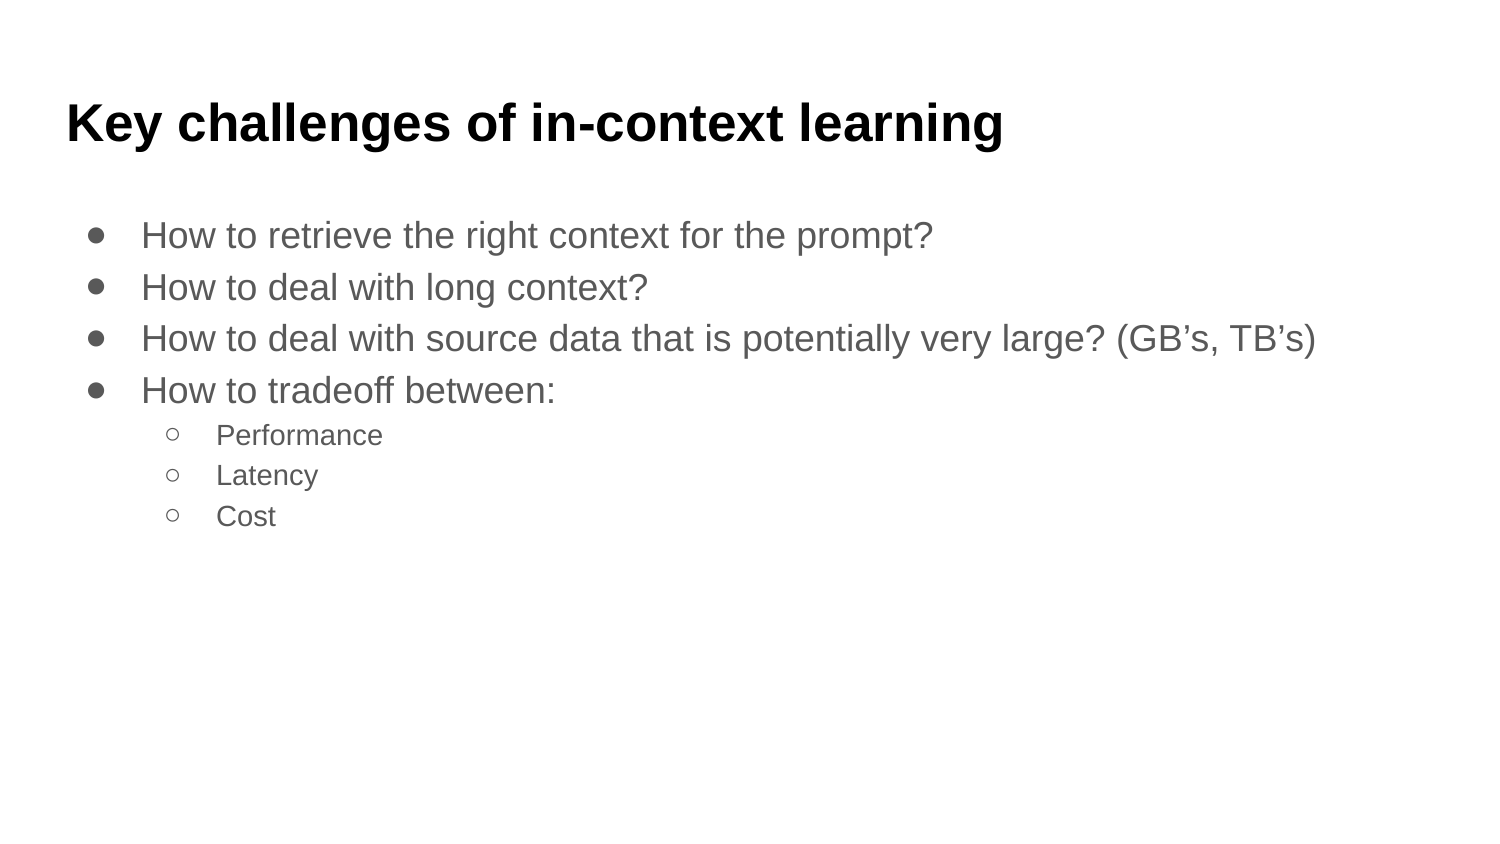

# Key challenges of in-context learning
How to retrieve the right context for the prompt?
How to deal with long context?
How to deal with source data that is potentially very large? (GB’s, TB’s)
How to tradeoff between:
Performance
Latency
Cost